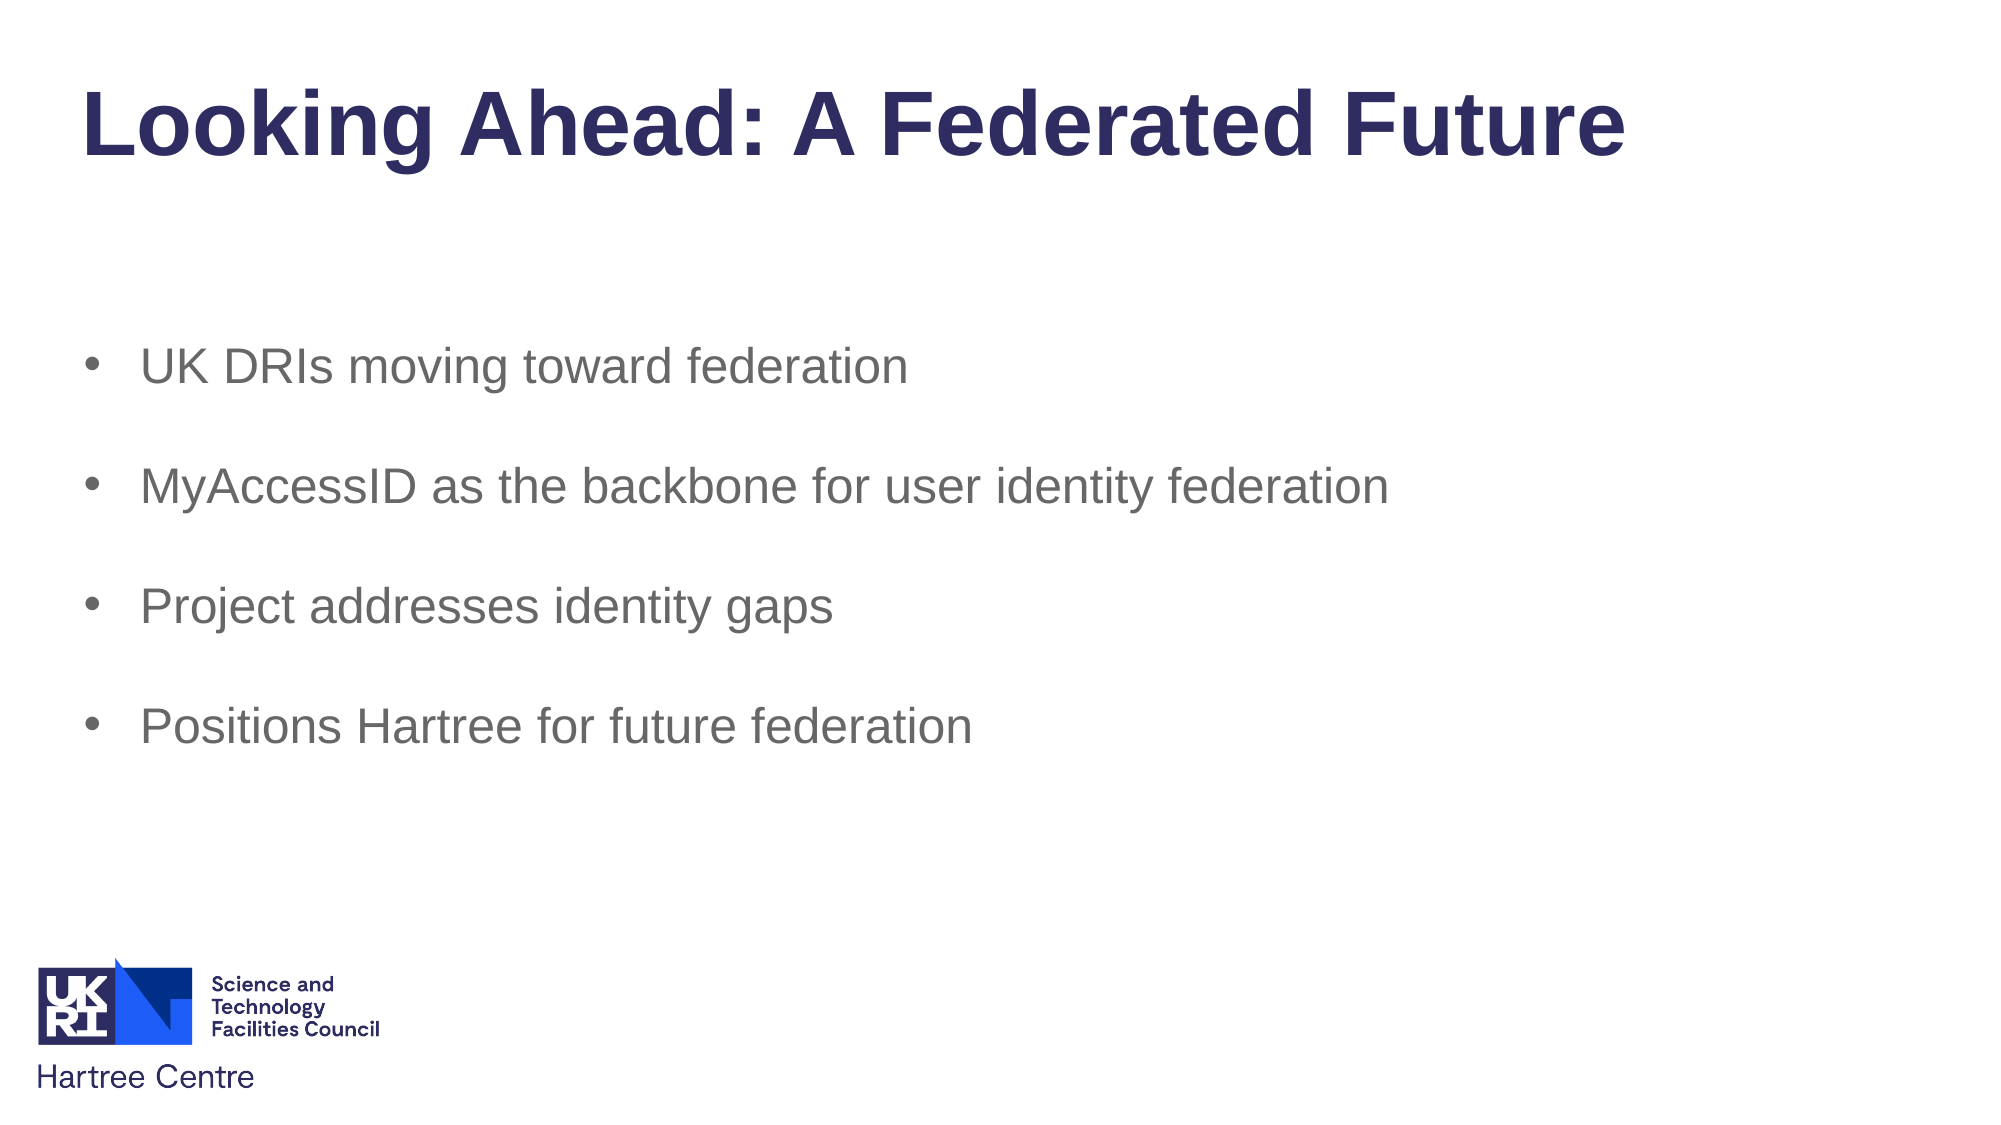

Looking Ahead: A Federated Future
UK DRIs moving toward federation

MyAccessID as the backbone for user identity federation

Project addresses identity gaps

Positions Hartree for future federation